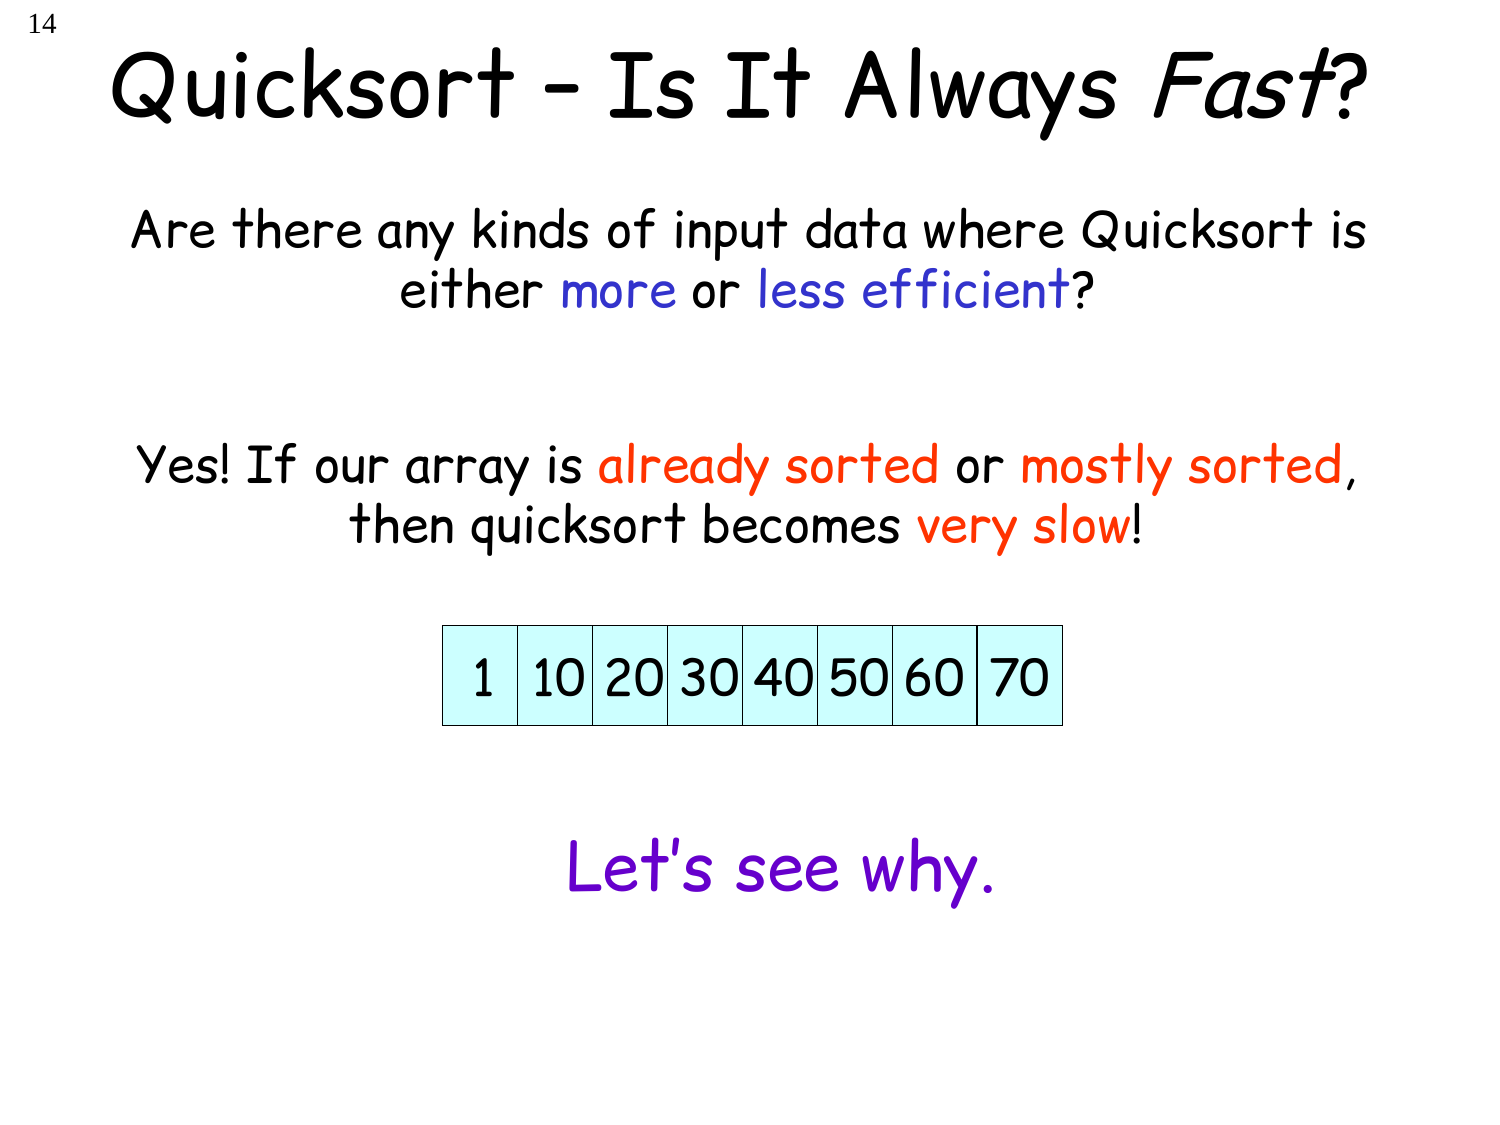

# Quicksort – Is It Always Fast?
14
Are there any kinds of input data where Quicksort is either more or less efficient?
Yes! If our array is already sorted or mostly sorted, then quicksort becomes very slow!
1
10
20
30
40
50
60
70
Let’s see why.